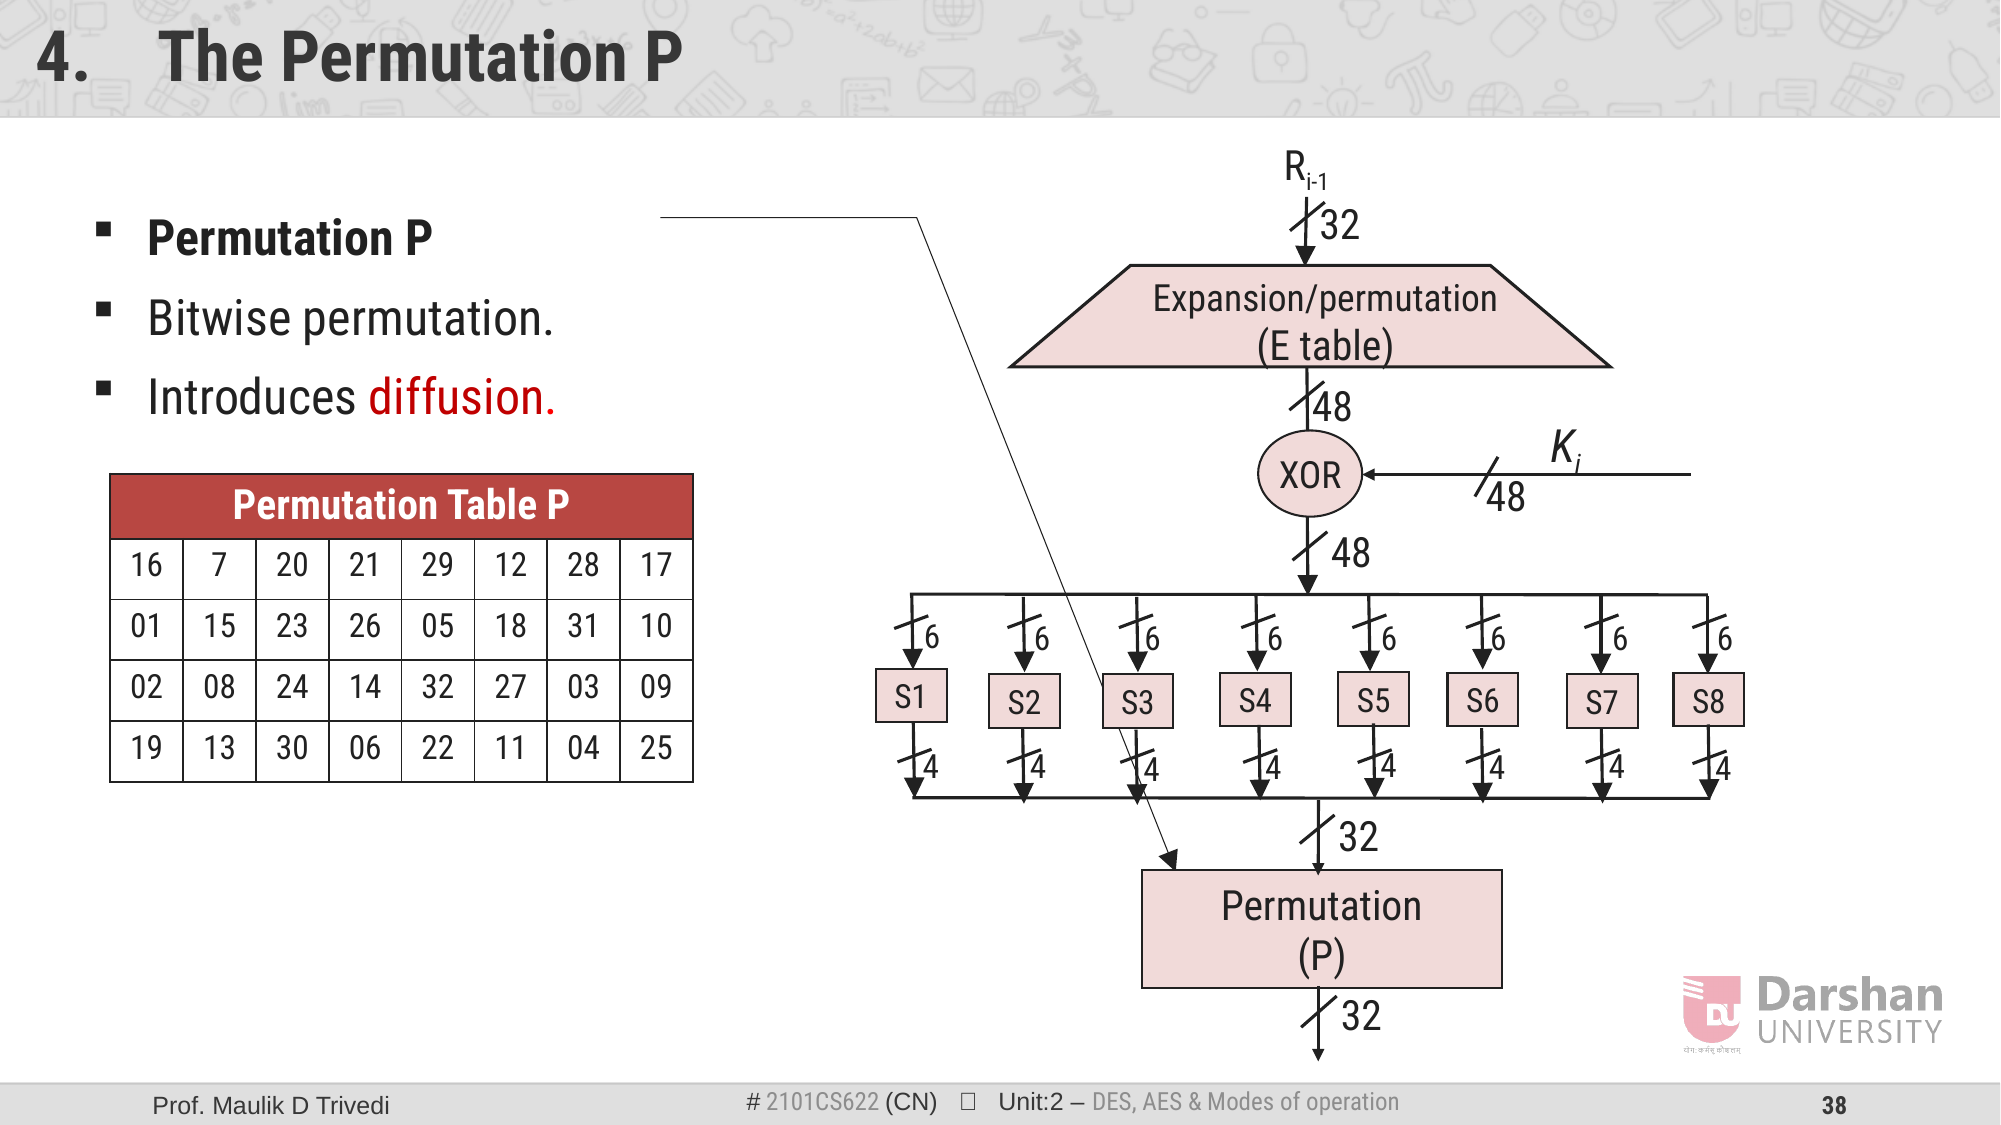

# The Permutation P
Ri-1
32

Expansion/permutation
(E table)
48
Ki

XOR
48
48
6
6
6
6
6
6
6
6
S1
S5
S4
S6
S8
S7
S3
S2
4
4
4
4
4
4
4
4
32

Permutation P
Bitwise permutation.
Introduces diffusion.

| Permutation Table P |  |  |  |  |  |  |  |
| --- | --- | --- | --- | --- | --- | --- | --- |
| 16 | 7 | 20 | 21 | 29 | 12 | 28 | 17 |
| 01 | 15 | 23 | 26 | 05 | 18 | 31 | 10 |
| 02 | 08 | 24 | 14 | 32 | 27 | 03 | 09 |
| 19 | 13 | 30 | 06 | 22 | 11 | 04 | 25 |
Permutation
(P)
32